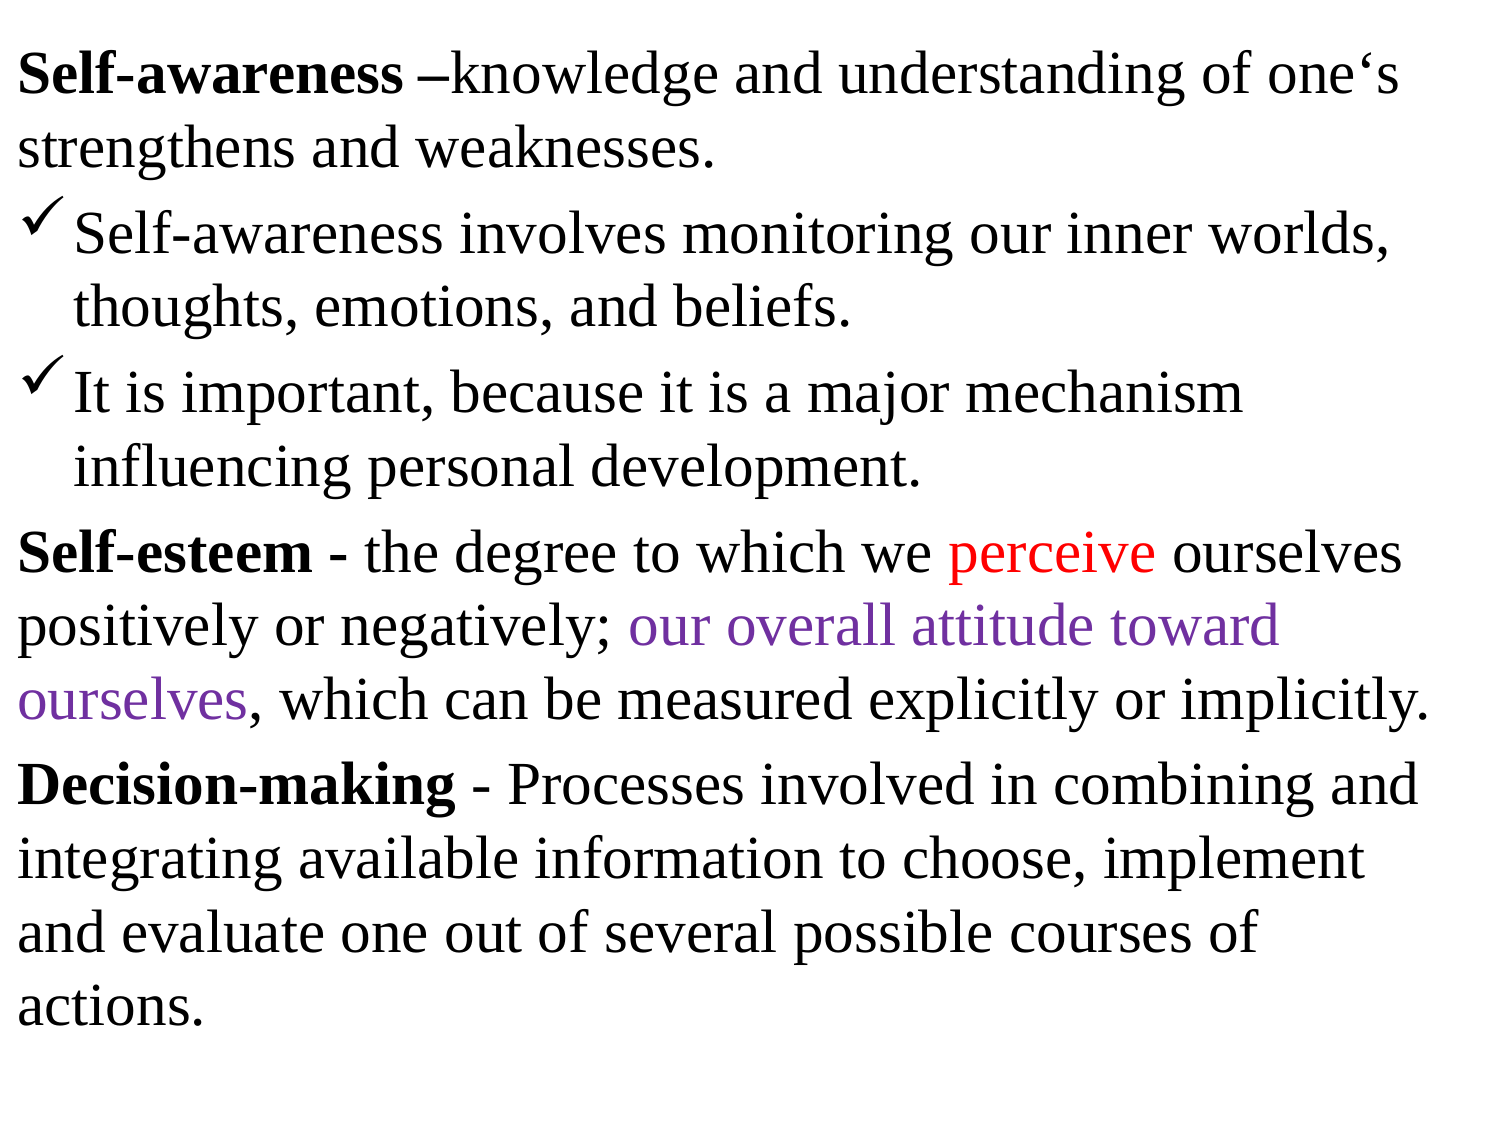

Self-awareness –knowledge and understanding of one‘s strengthens and weaknesses.
Self-awareness involves monitoring our inner worlds, thoughts, emotions, and beliefs.
It is important, because it is a major mechanism influencing personal development.
Self-esteem - the degree to which we perceive ourselves positively or negatively; our overall attitude toward ourselves, which can be measured explicitly or implicitly.
Decision-making - Processes involved in combining and integrating available information to choose, implement and evaluate one out of several possible courses of actions.